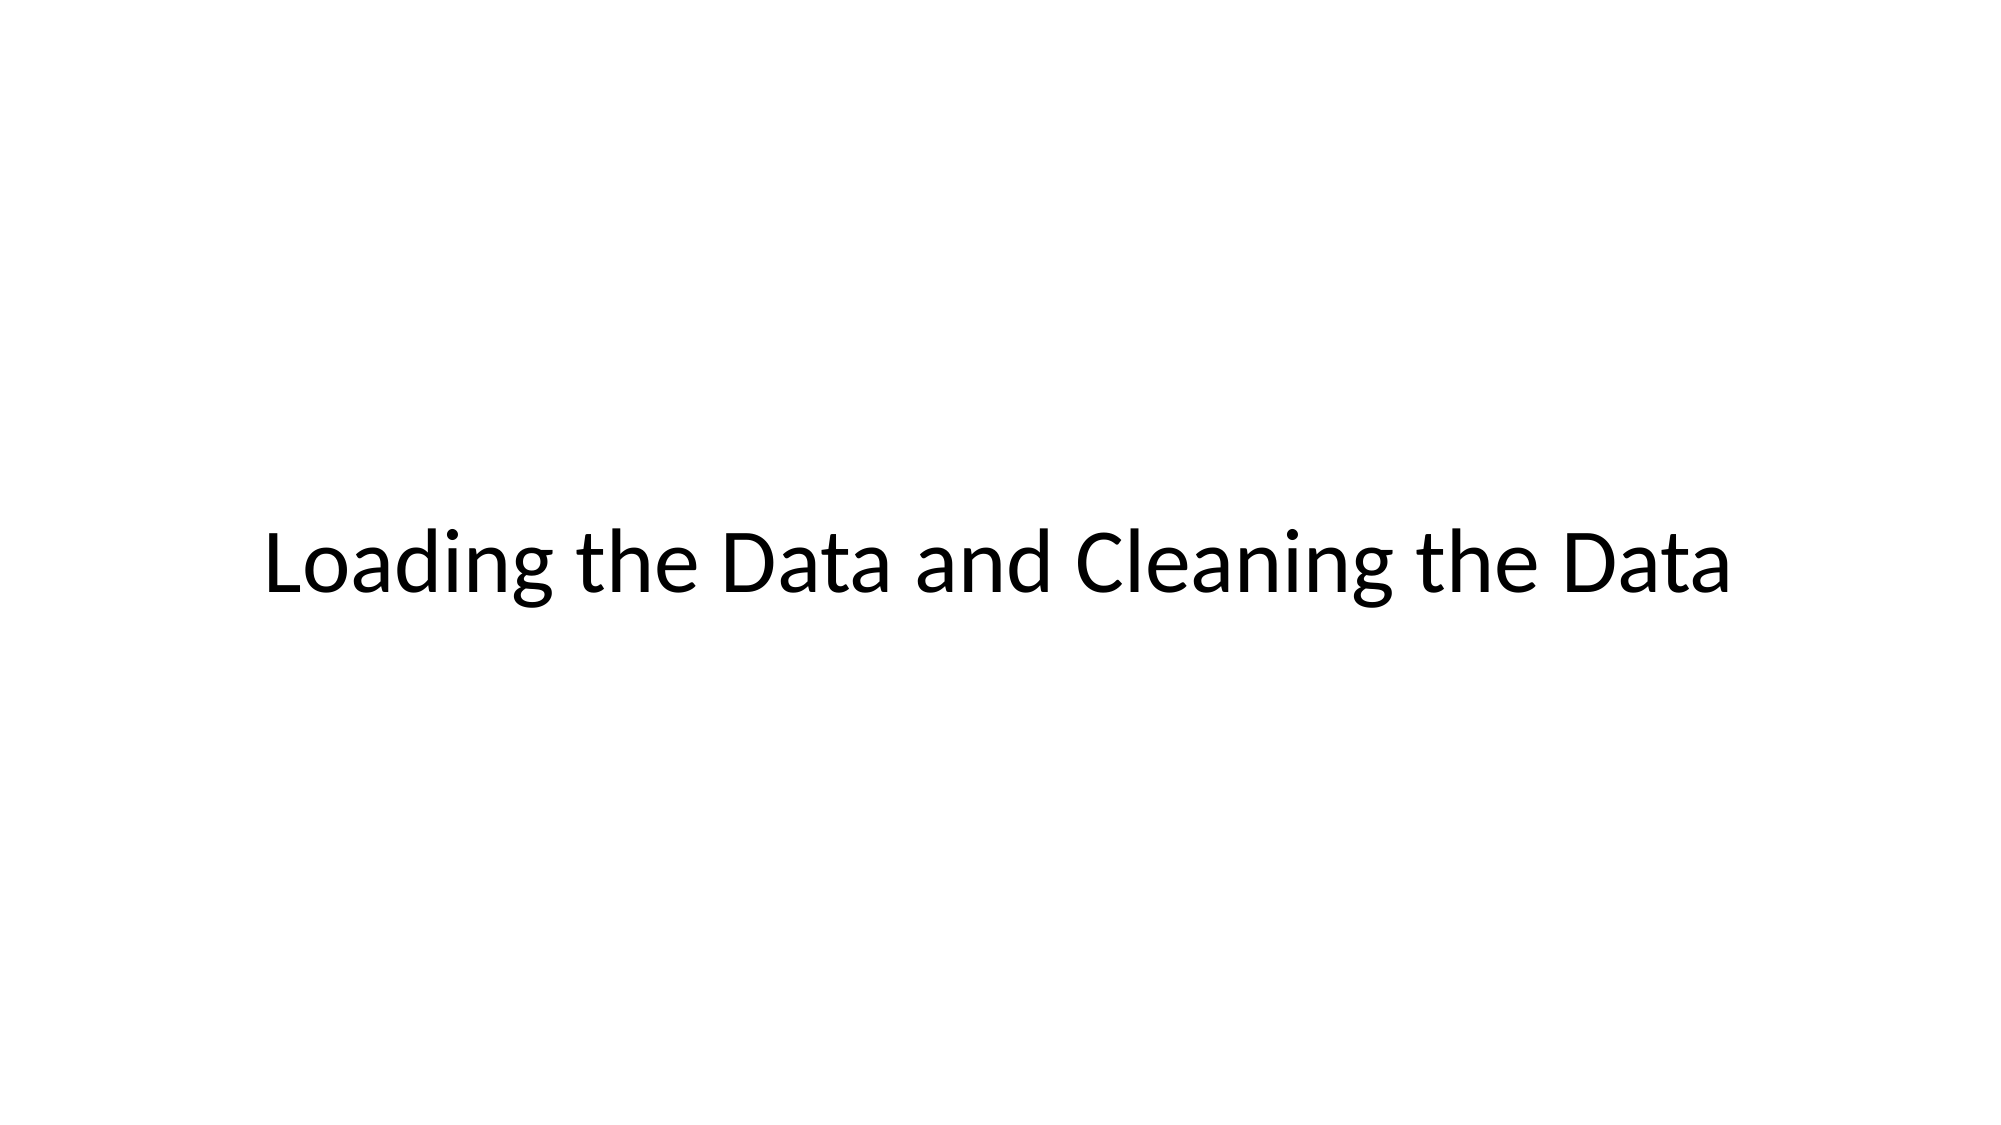

# Loading the Data and Cleaning the Data